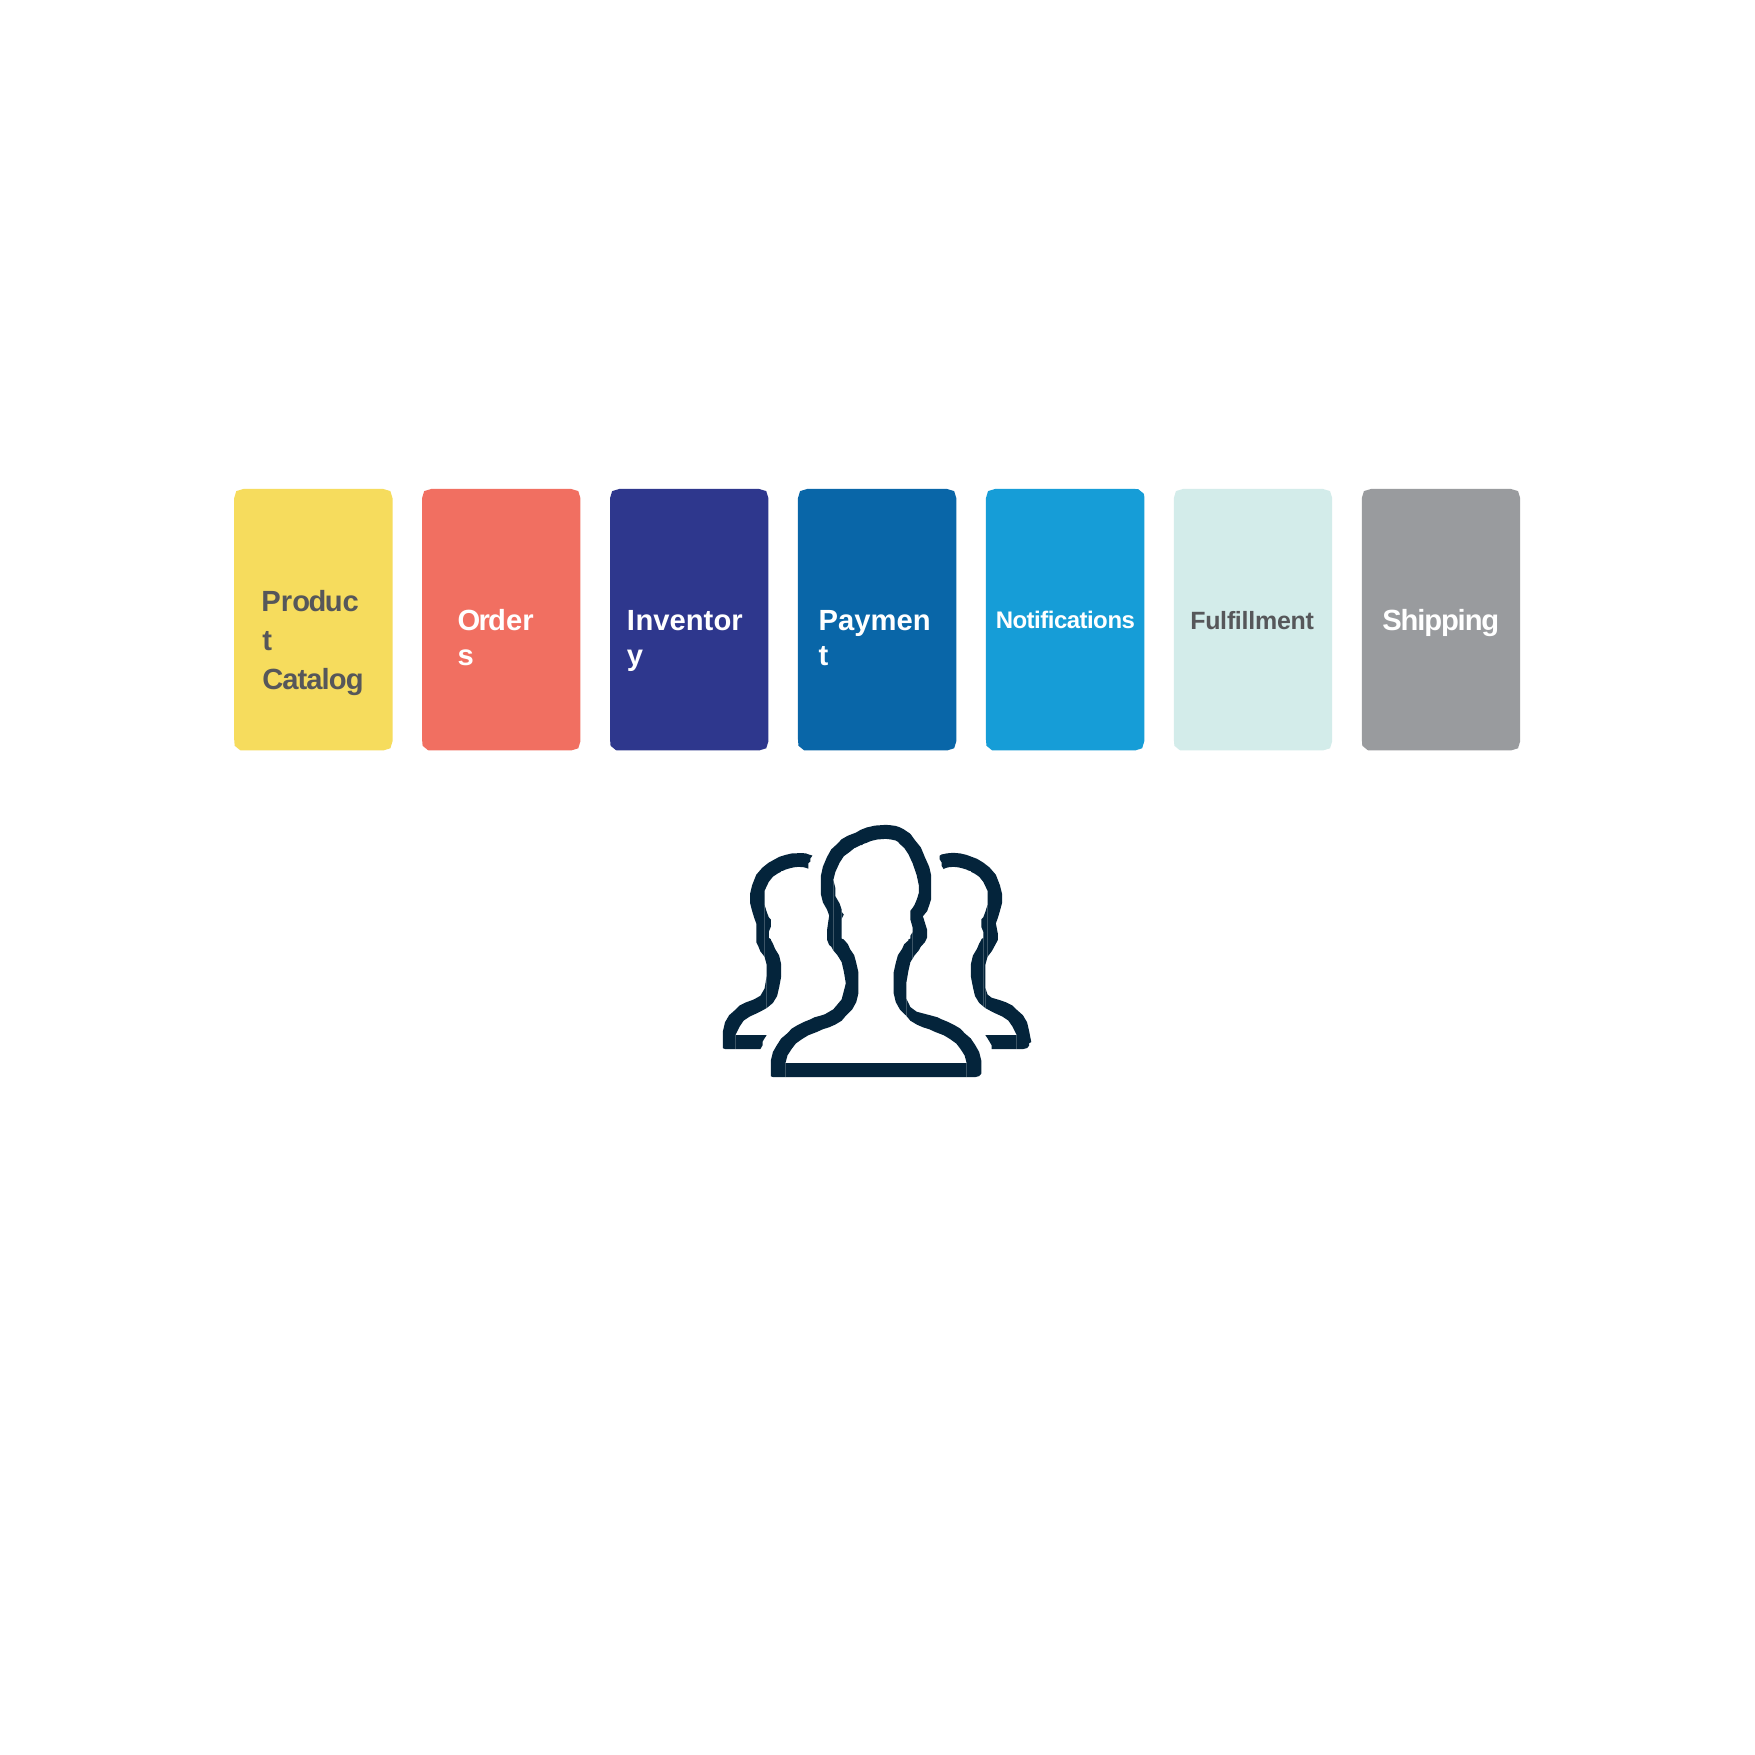

Product  Catalog
Orders
Inventory
Payment
Shipping
Fulfillment
Notifications